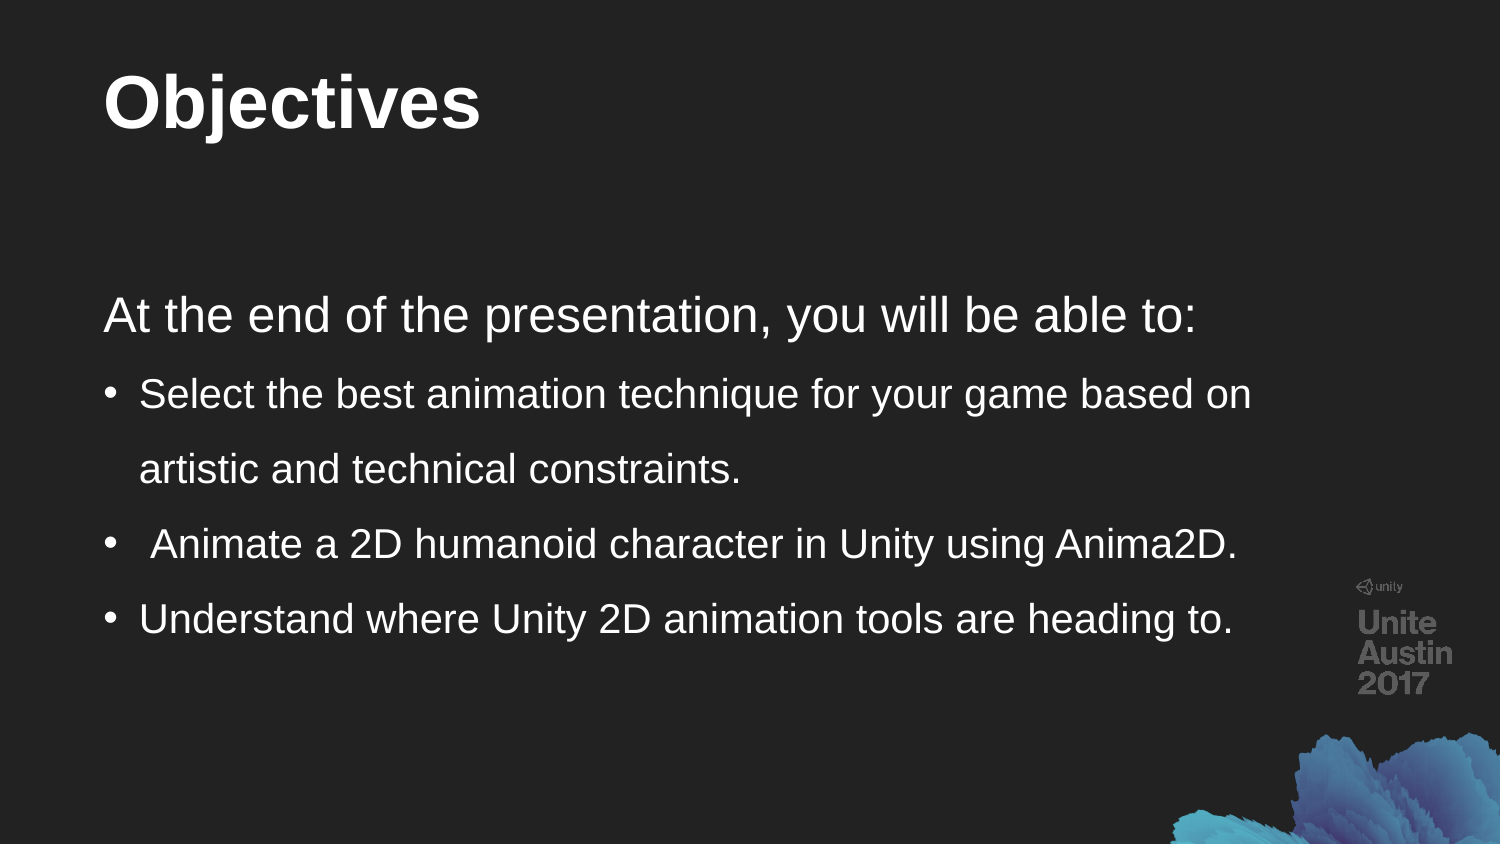

Objectives
At the end of the presentation, you will be able to:
Select the best animation technique for your game based on artistic and technical constraints.
 Animate a 2D humanoid character in Unity using Anima2D.
Understand where Unity 2D animation tools are heading to.